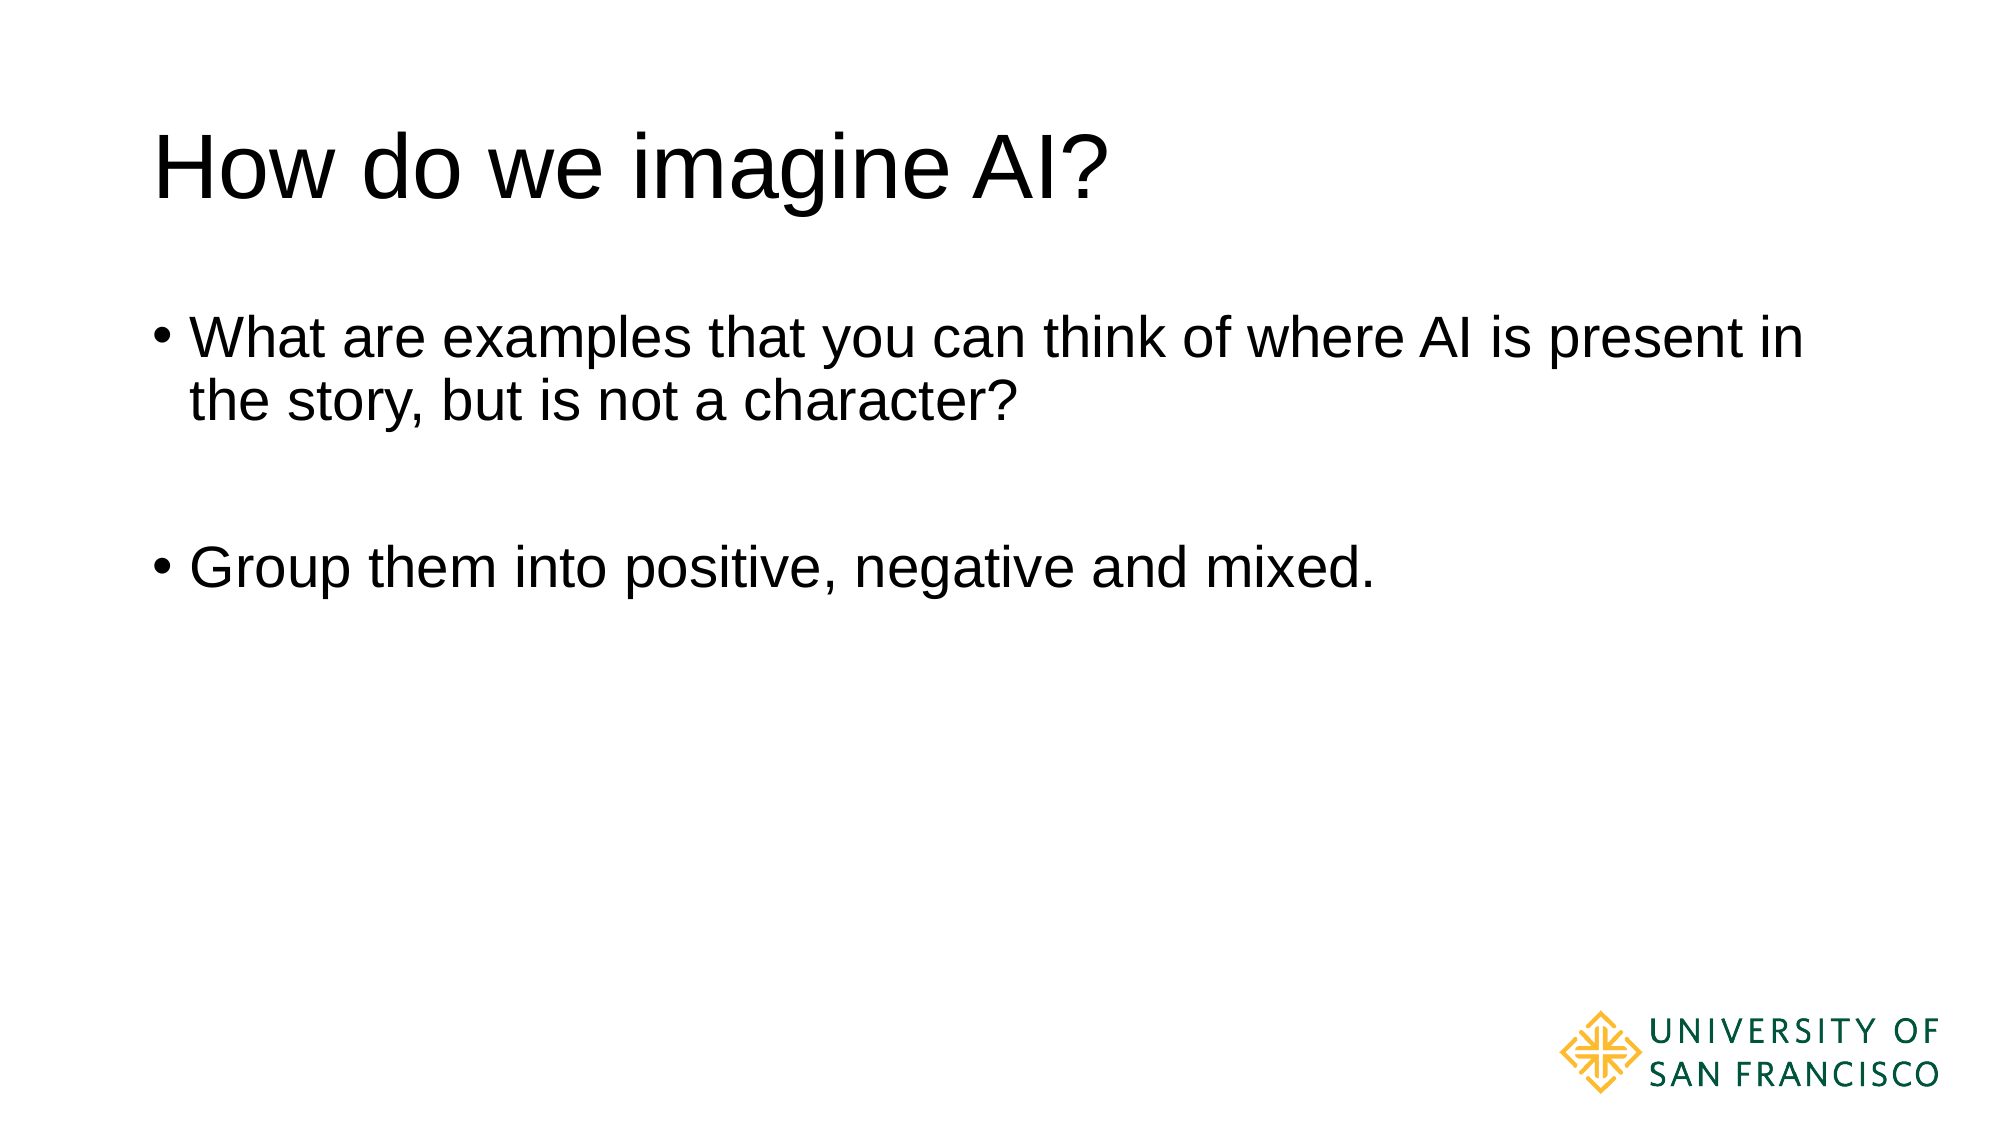

# How do we imagine AI?
What are examples that you can think of where AI is present in the story, but is not a character?

Group them into positive, negative and mixed.